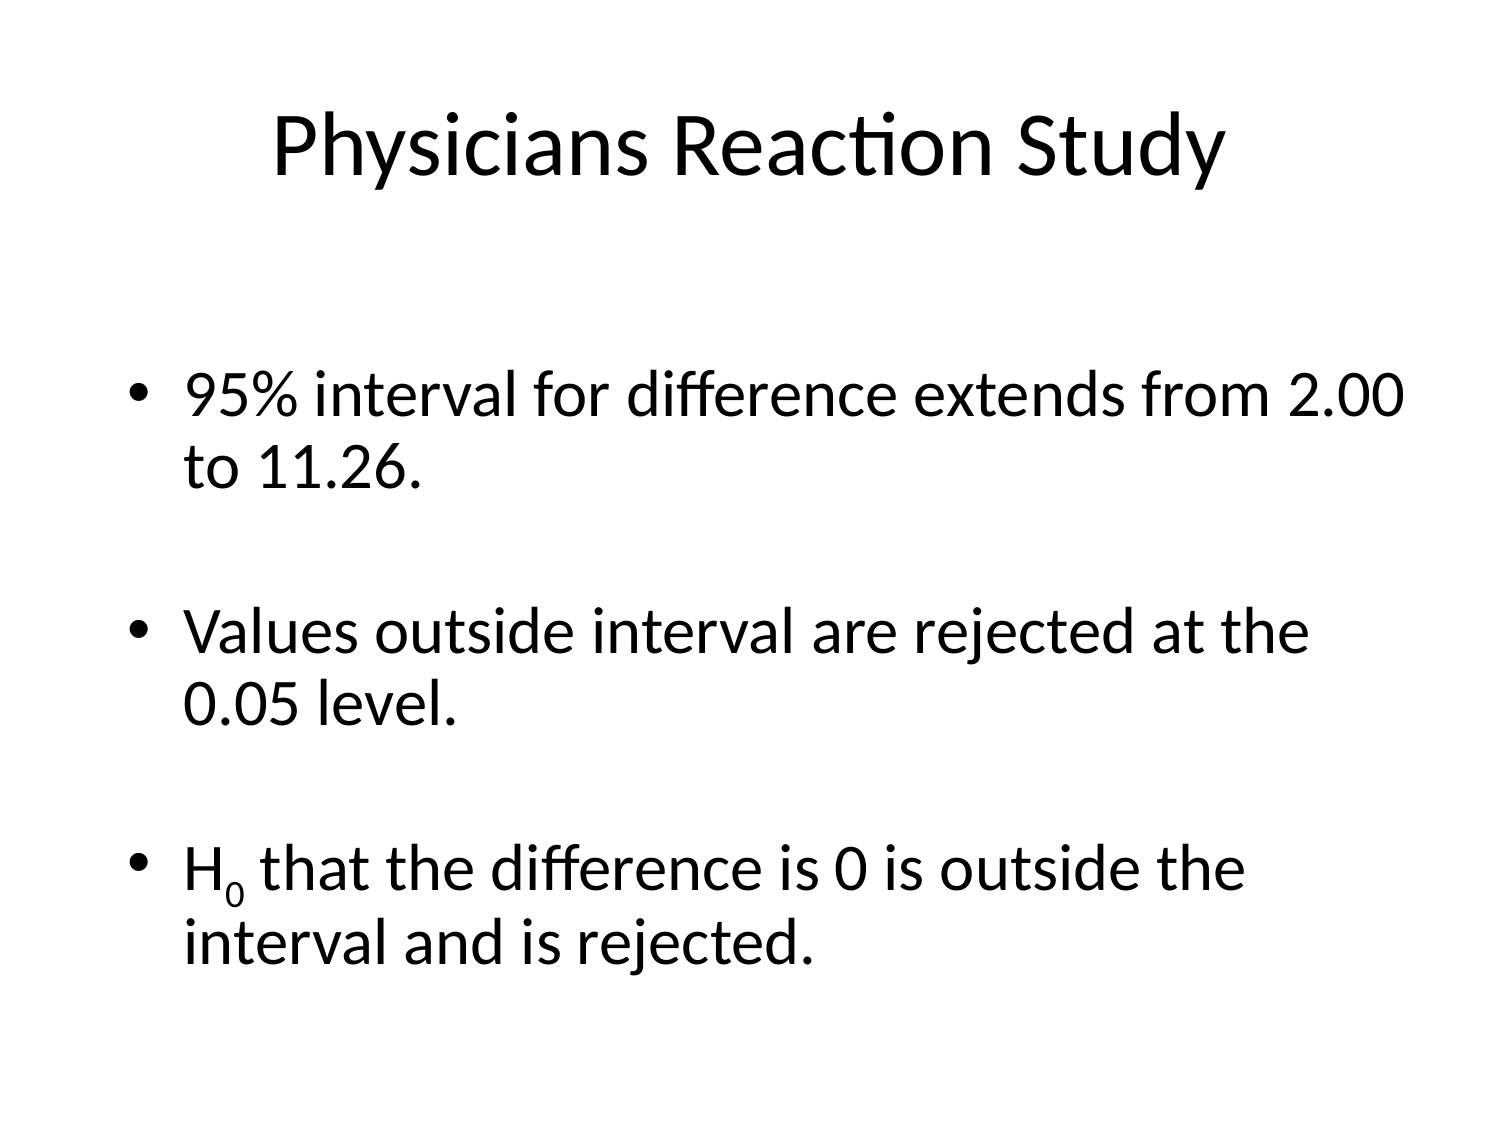

# Physicians Reaction Study
95% interval for difference extends from 2.00 to 11.26.
Values outside interval are rejected at the 0.05 level.
H0 that the difference is 0 is outside the interval and is rejected.